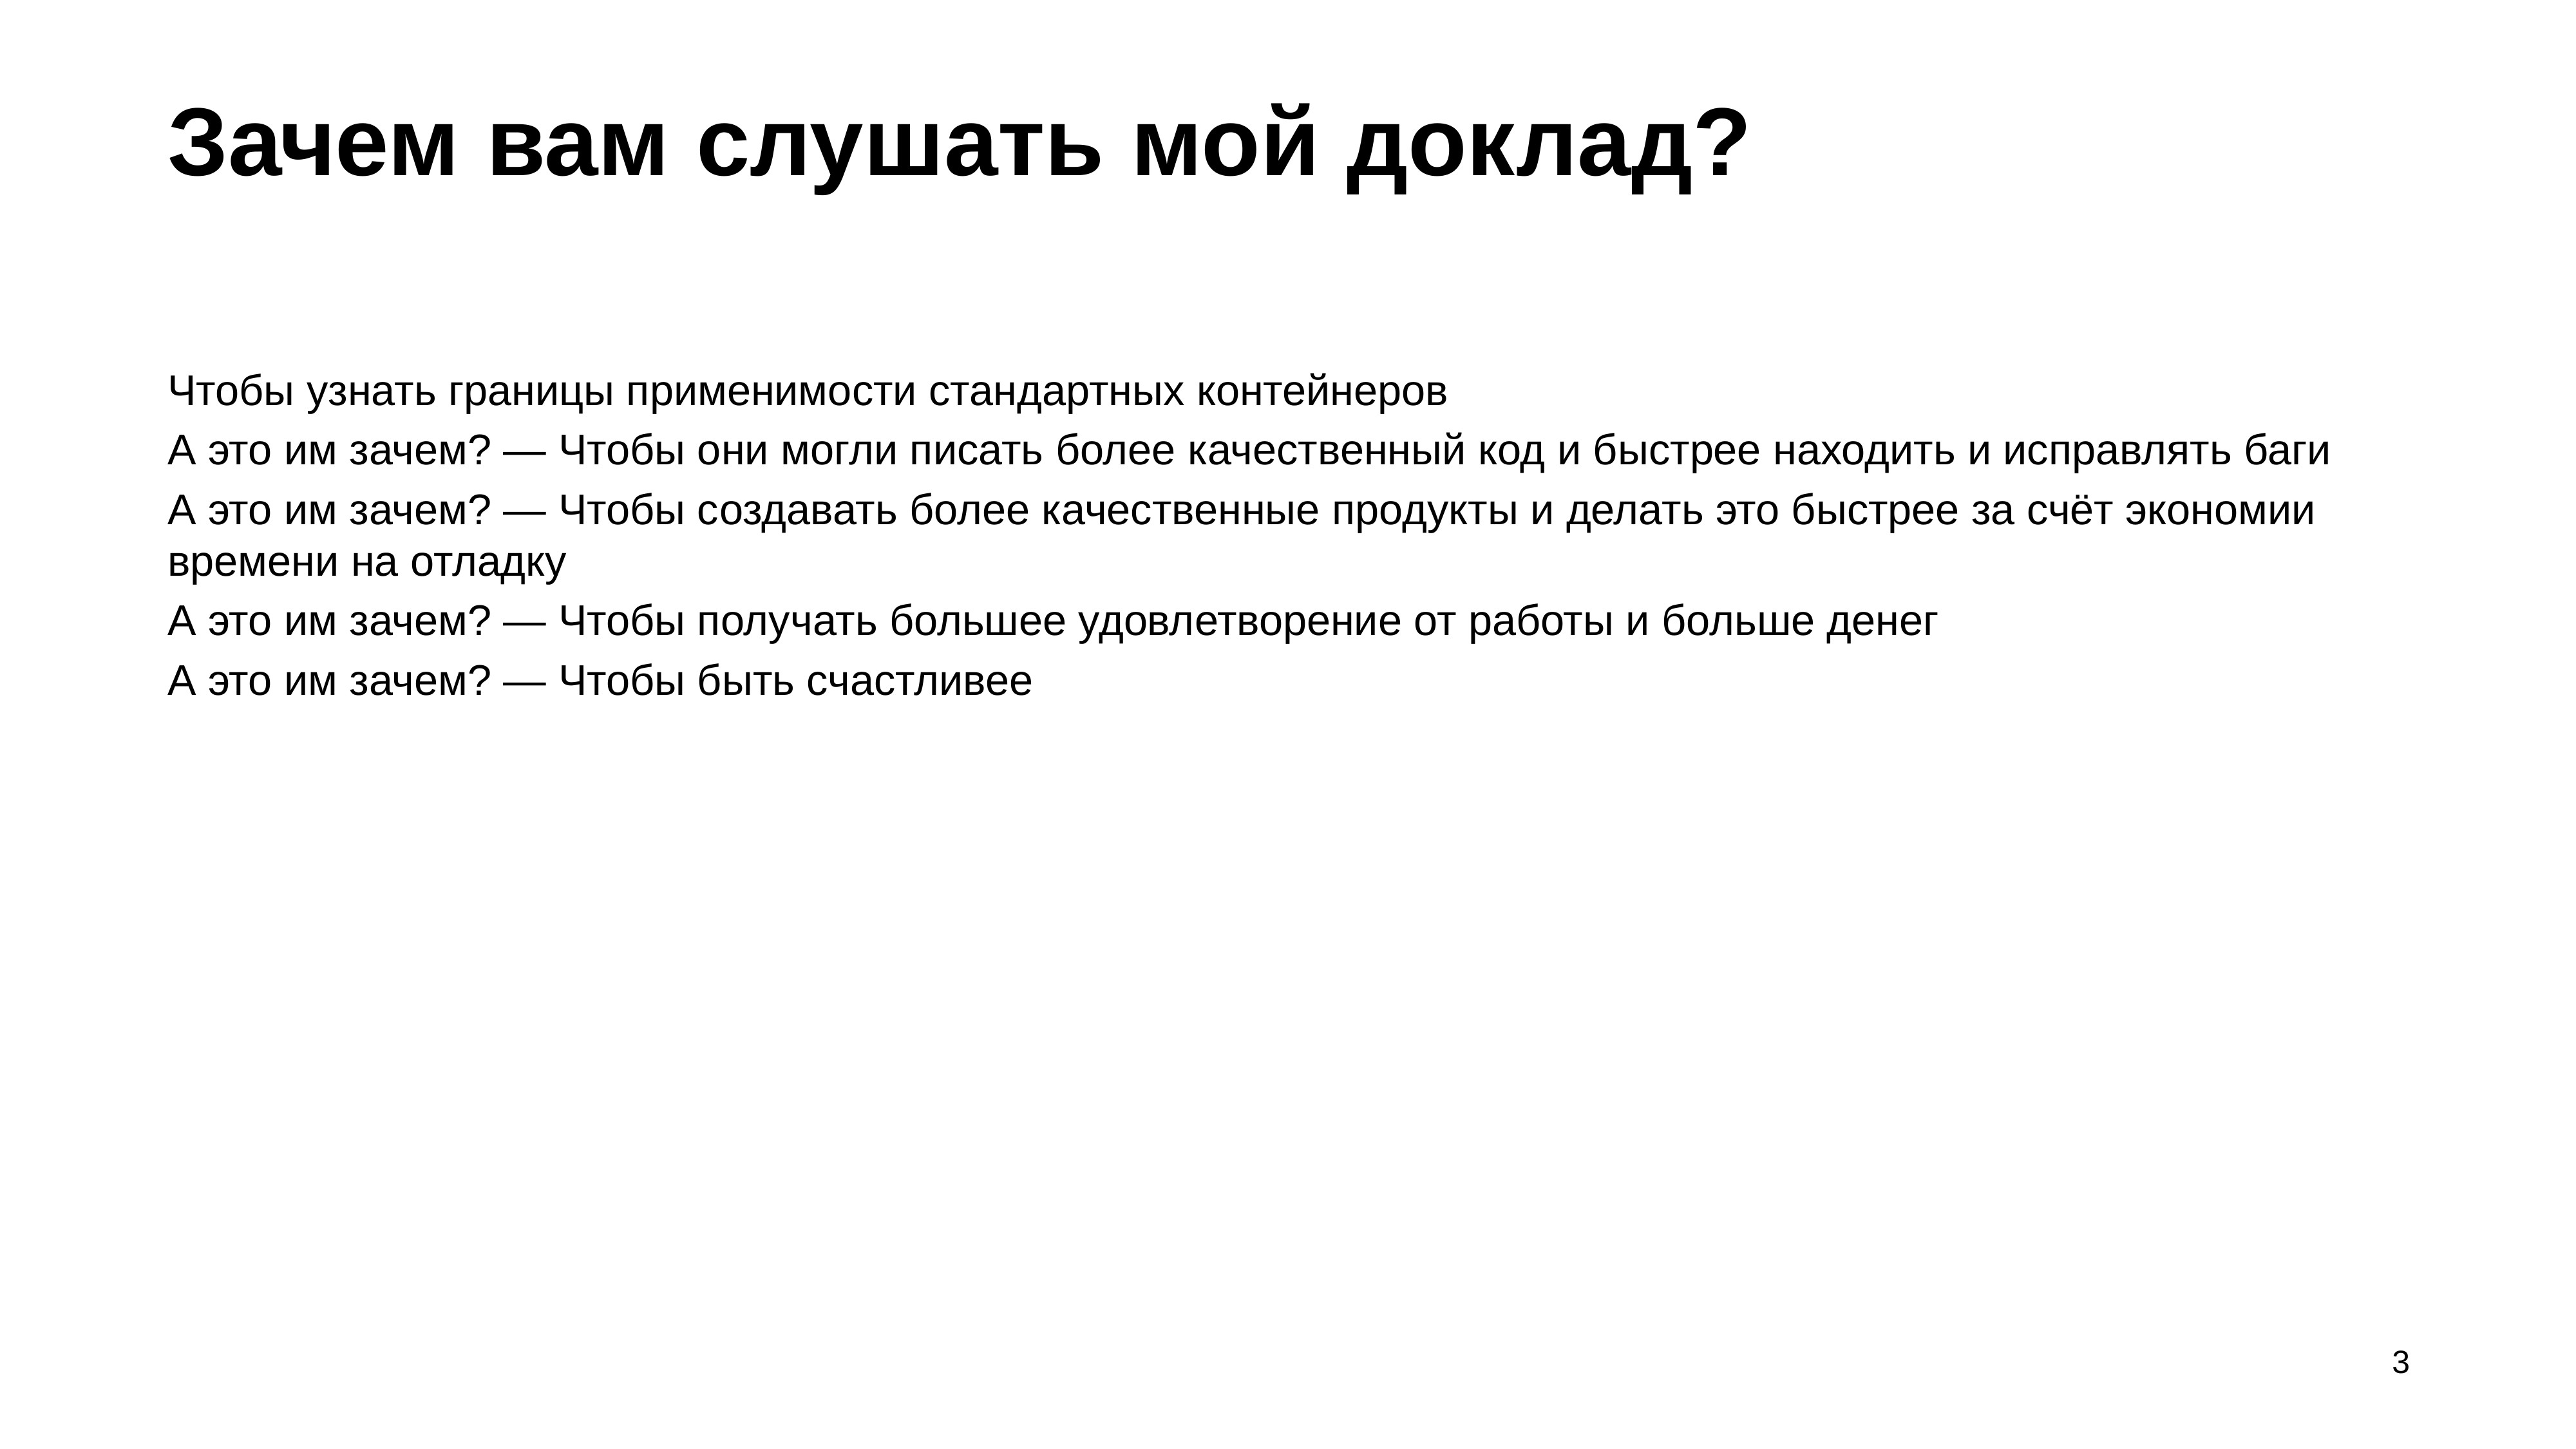

# Зачем вам слушать мой доклад?
Чтобы узнать границы применимости стандартных контейнеров
А это им зачем? — Чтобы они могли писать более качественный код и быстрее находить и исправлять баги
А это им зачем? — Чтобы создавать более качественные продукты и делать это быстрее за счёт экономии времени на отладку
А это им зачем? — Чтобы получать большее удовлетворение от работы и больше денег
А это им зачем? — Чтобы быть счастливее
3